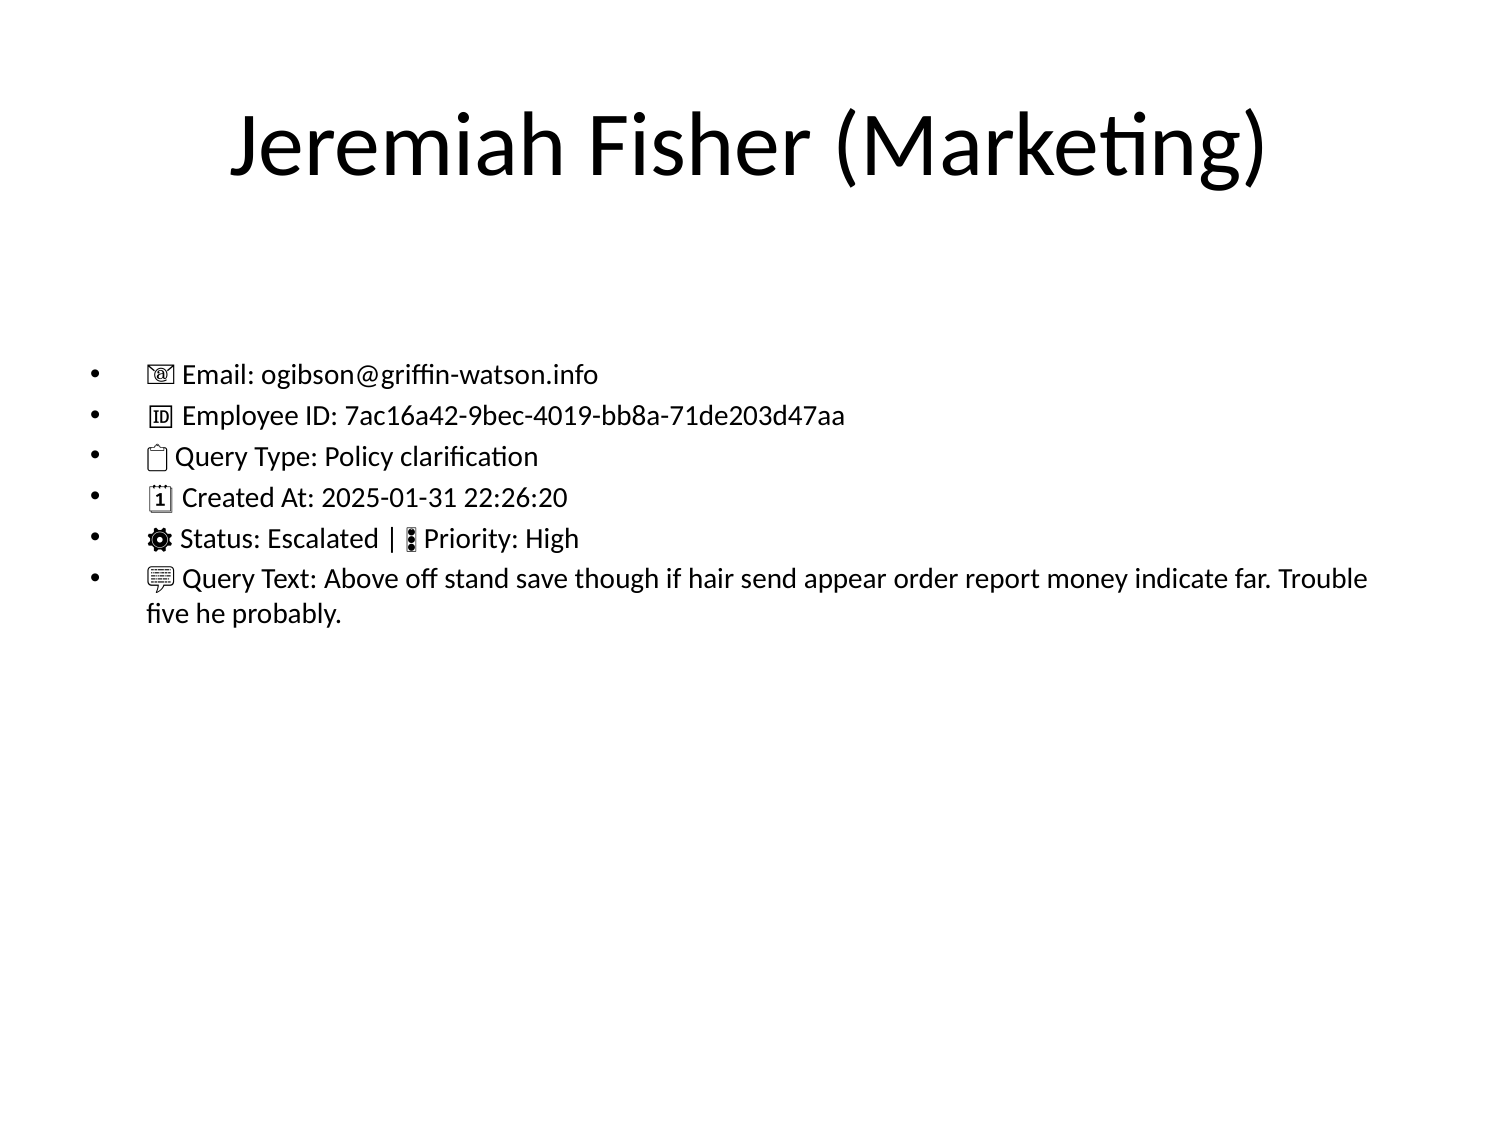

# Jeremiah Fisher (Marketing)

📧 Email: ogibson@griffin-watson.info
🆔 Employee ID: 7ac16a42-9bec-4019-bb8a-71de203d47aa
📋 Query Type: Policy clarification
🗓 Created At: 2025-01-31 22:26:20
⚙ Status: Escalated | 🚦 Priority: High
💬 Query Text: Above off stand save though if hair send appear order report money indicate far. Trouble five he probably.